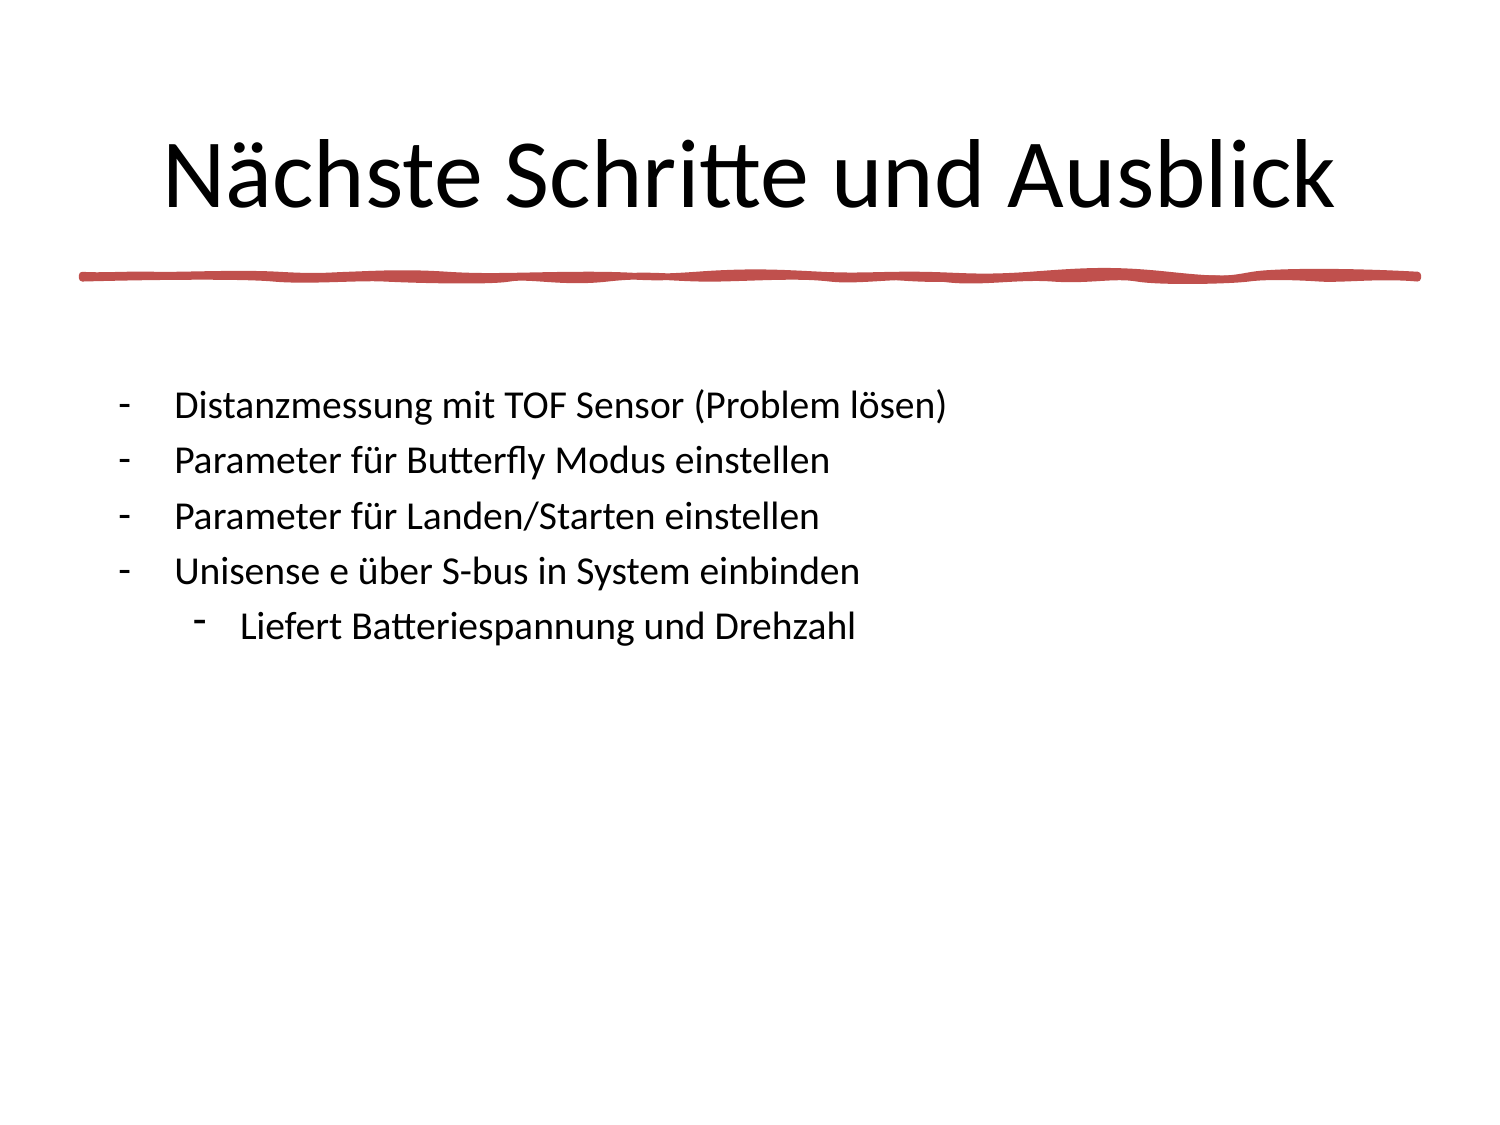

# Nächste Schritte und Ausblick

Distanzmessung mit TOF Sensor (Problem lösen)
Parameter für Butterfly Modus einstellen
Parameter für Landen/Starten einstellen
Unisense e über S-bus in System einbinden
Liefert Batteriespannung und Drehzahl